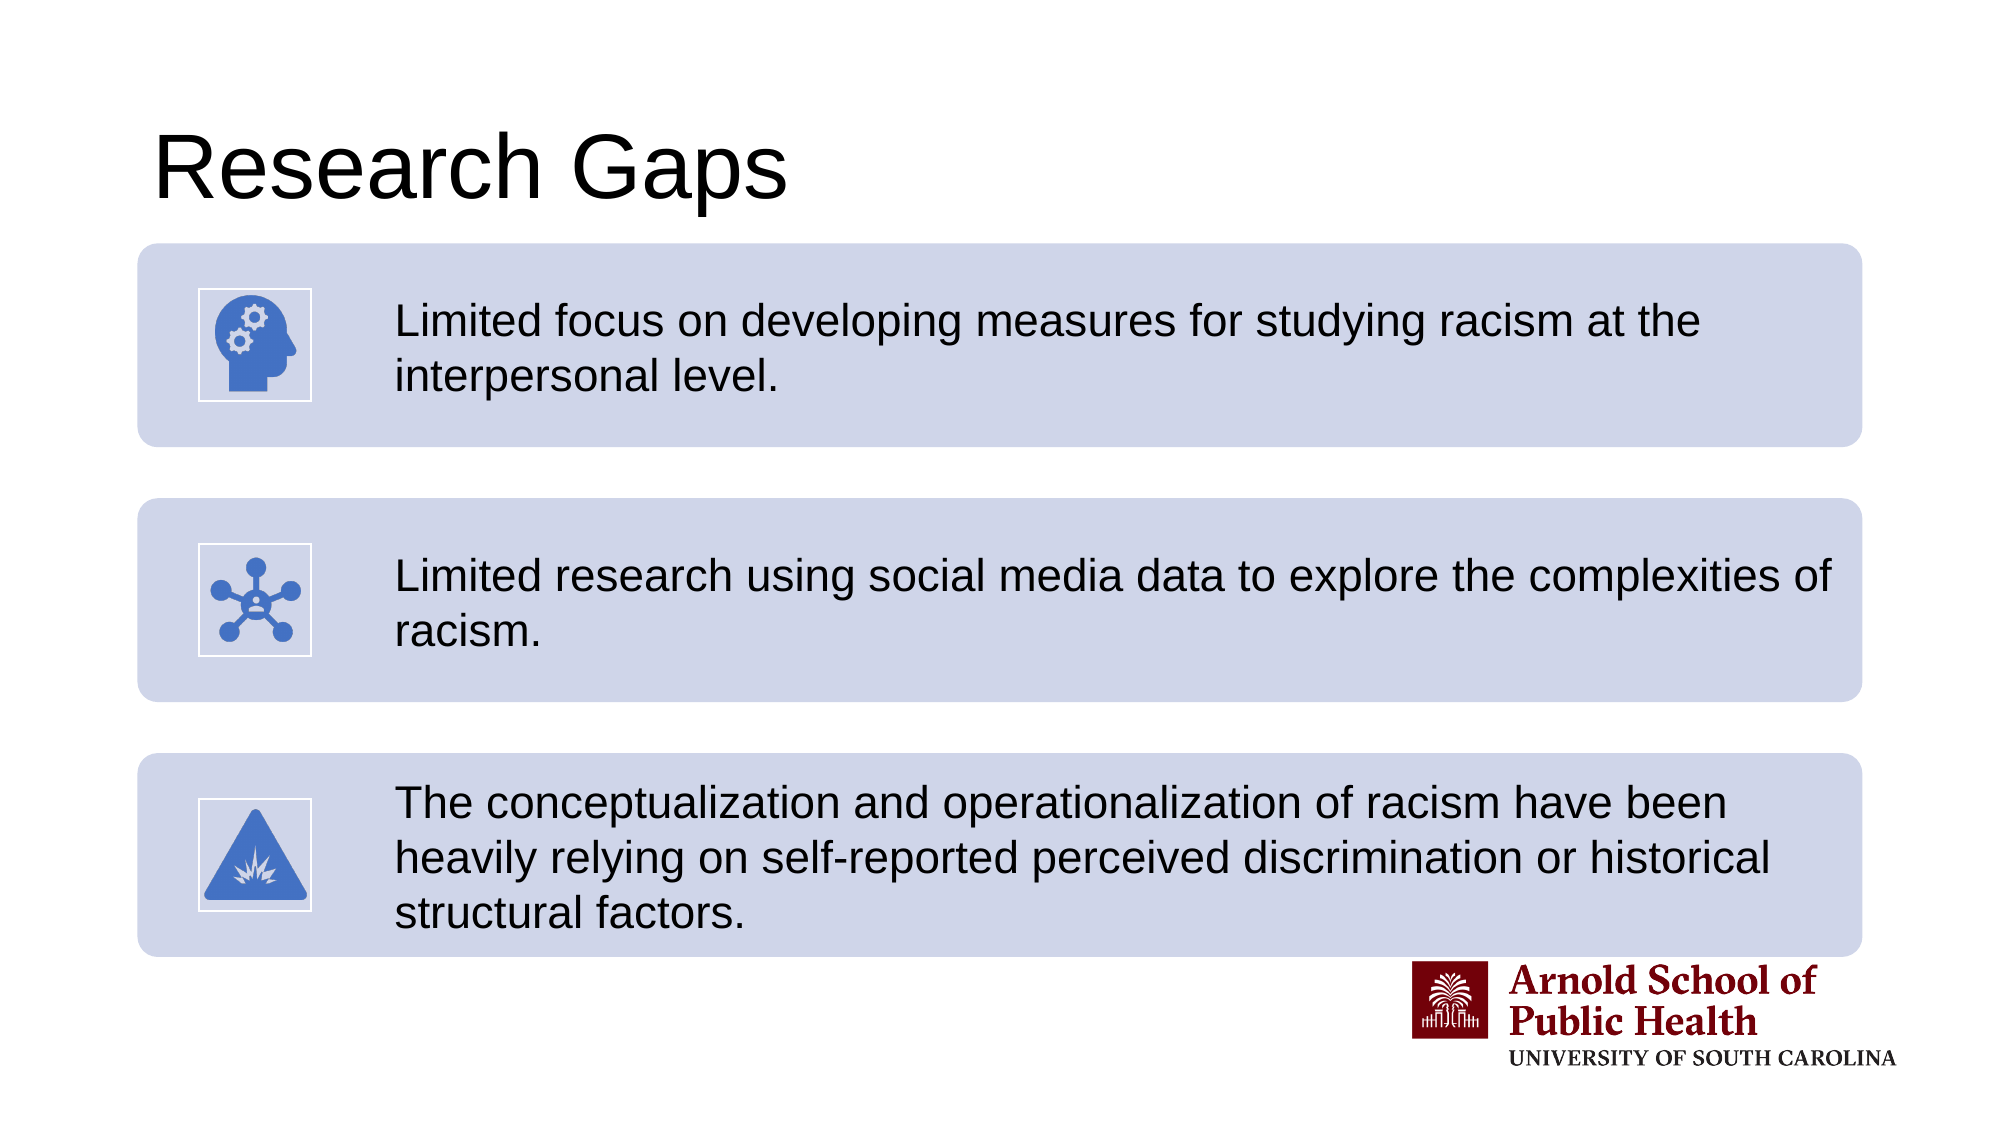

# Research Gaps
Limited focus on developing measures for studying racism at the interpersonal level.
Limited research using social media data to explore the complexities of racism.
The conceptualization and operationalization of racism have been heavily relying on self-reported perceived discrimination or historical structural factors.